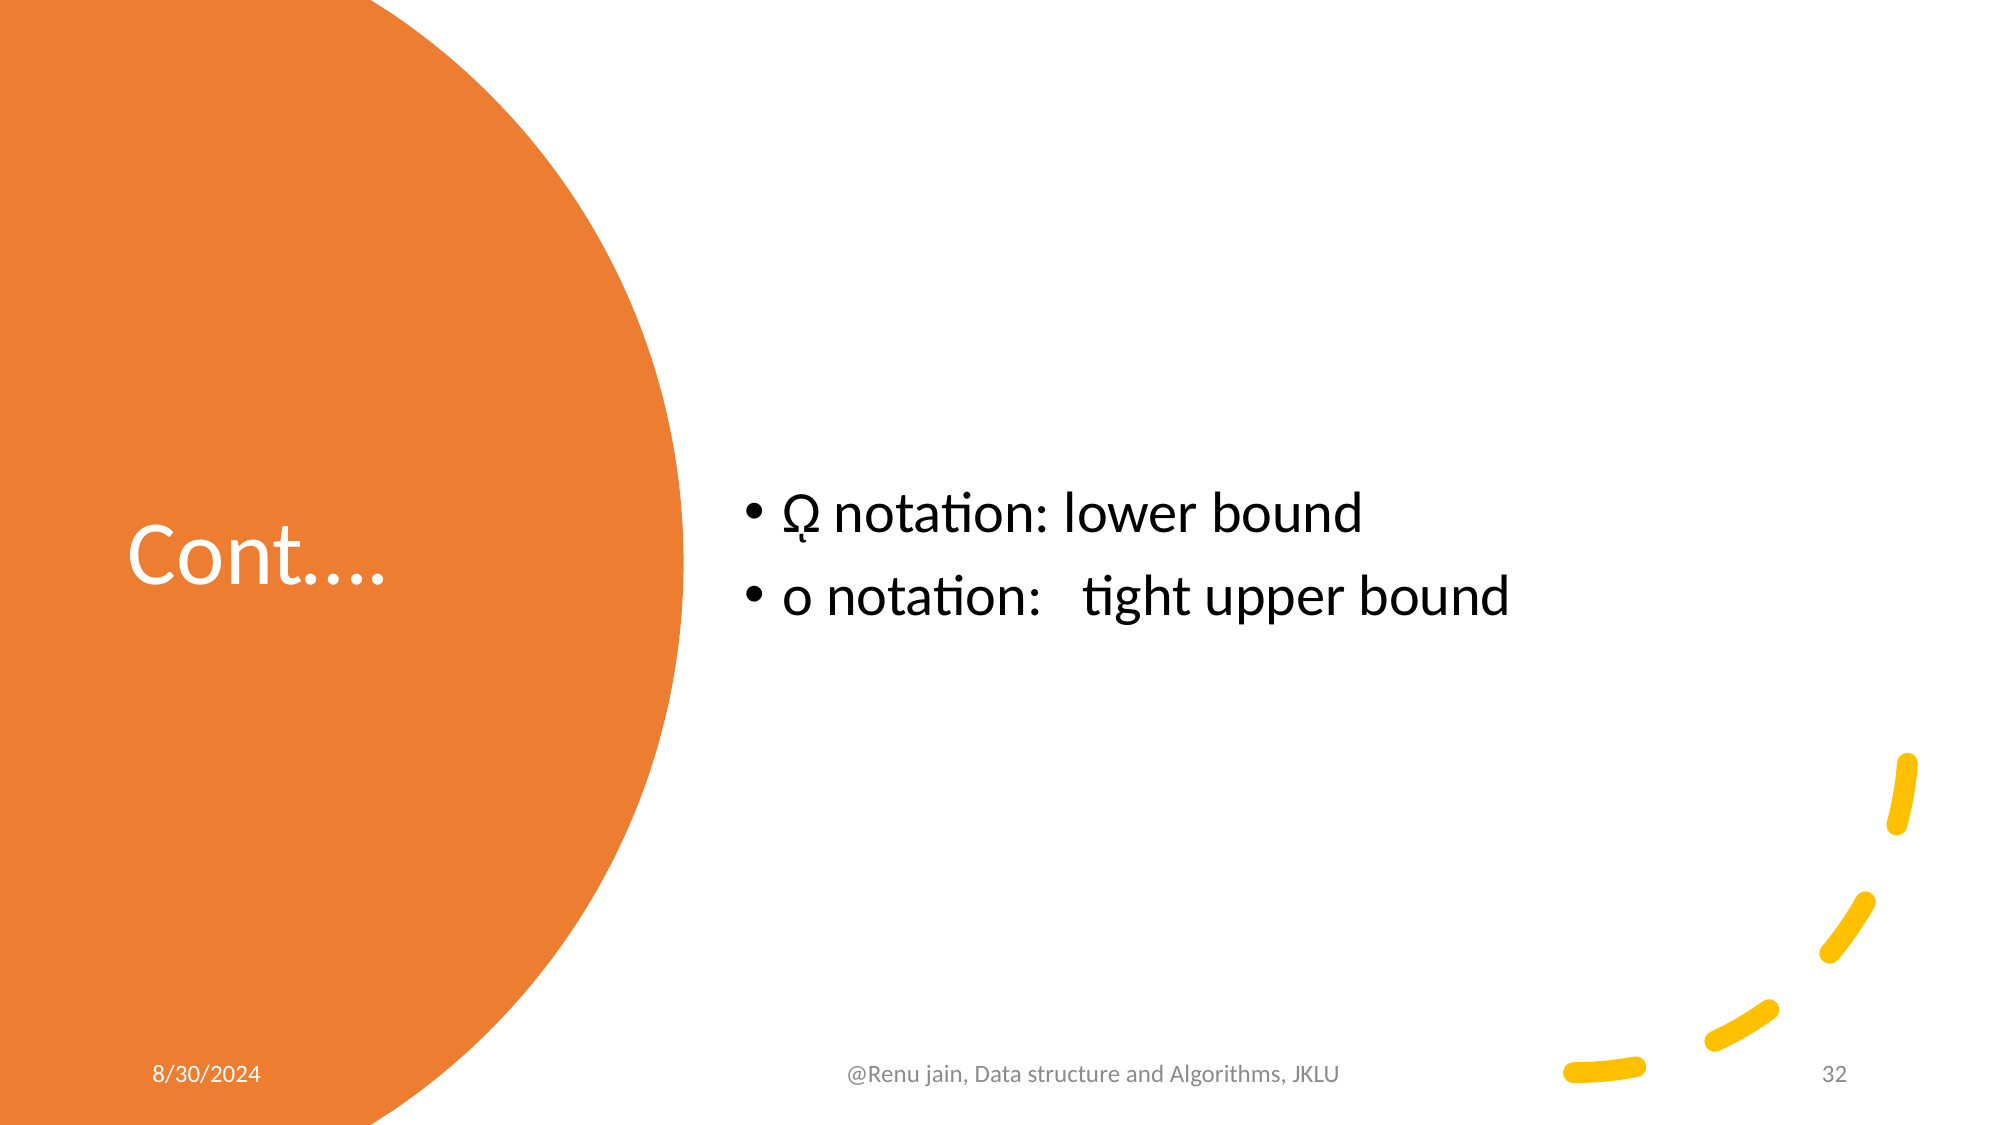

ῼ notation: lower bound
o notation:   tight upper bound
# Cont….

8/30/2024
@Renu jain, Data structure and Algorithms, JKLU
32